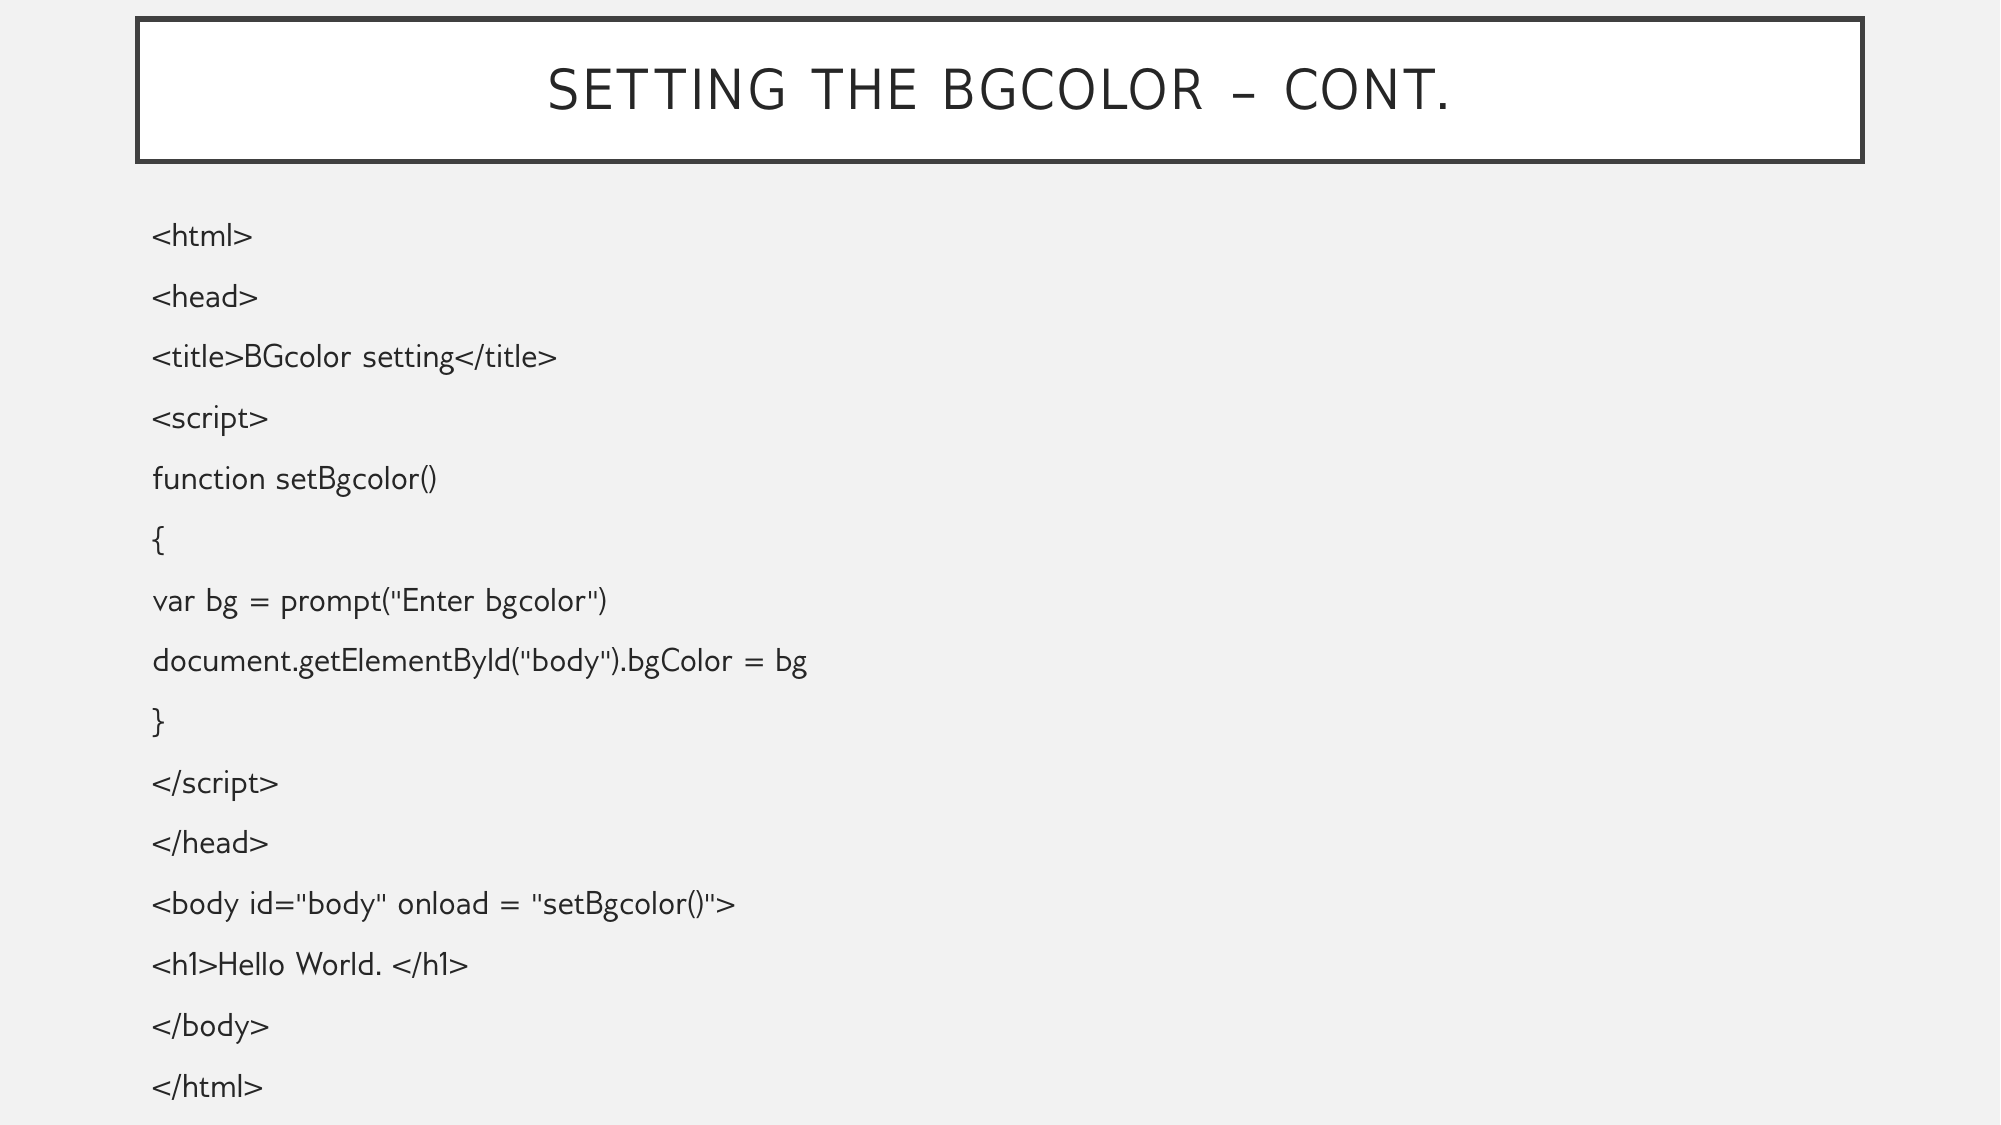

# Setting the bgcolor – cont.

<html>
<head>
<title>BGcolor setting</title>
<script>
function setBgcolor()
{
var bg = prompt("Enter bgcolor")
document.getElementById("body").bgColor = bg
}
</script>
</head>
<body id="body" onload = "setBgcolor()">
<h1>Hello World. </h1>
</body>
</html>